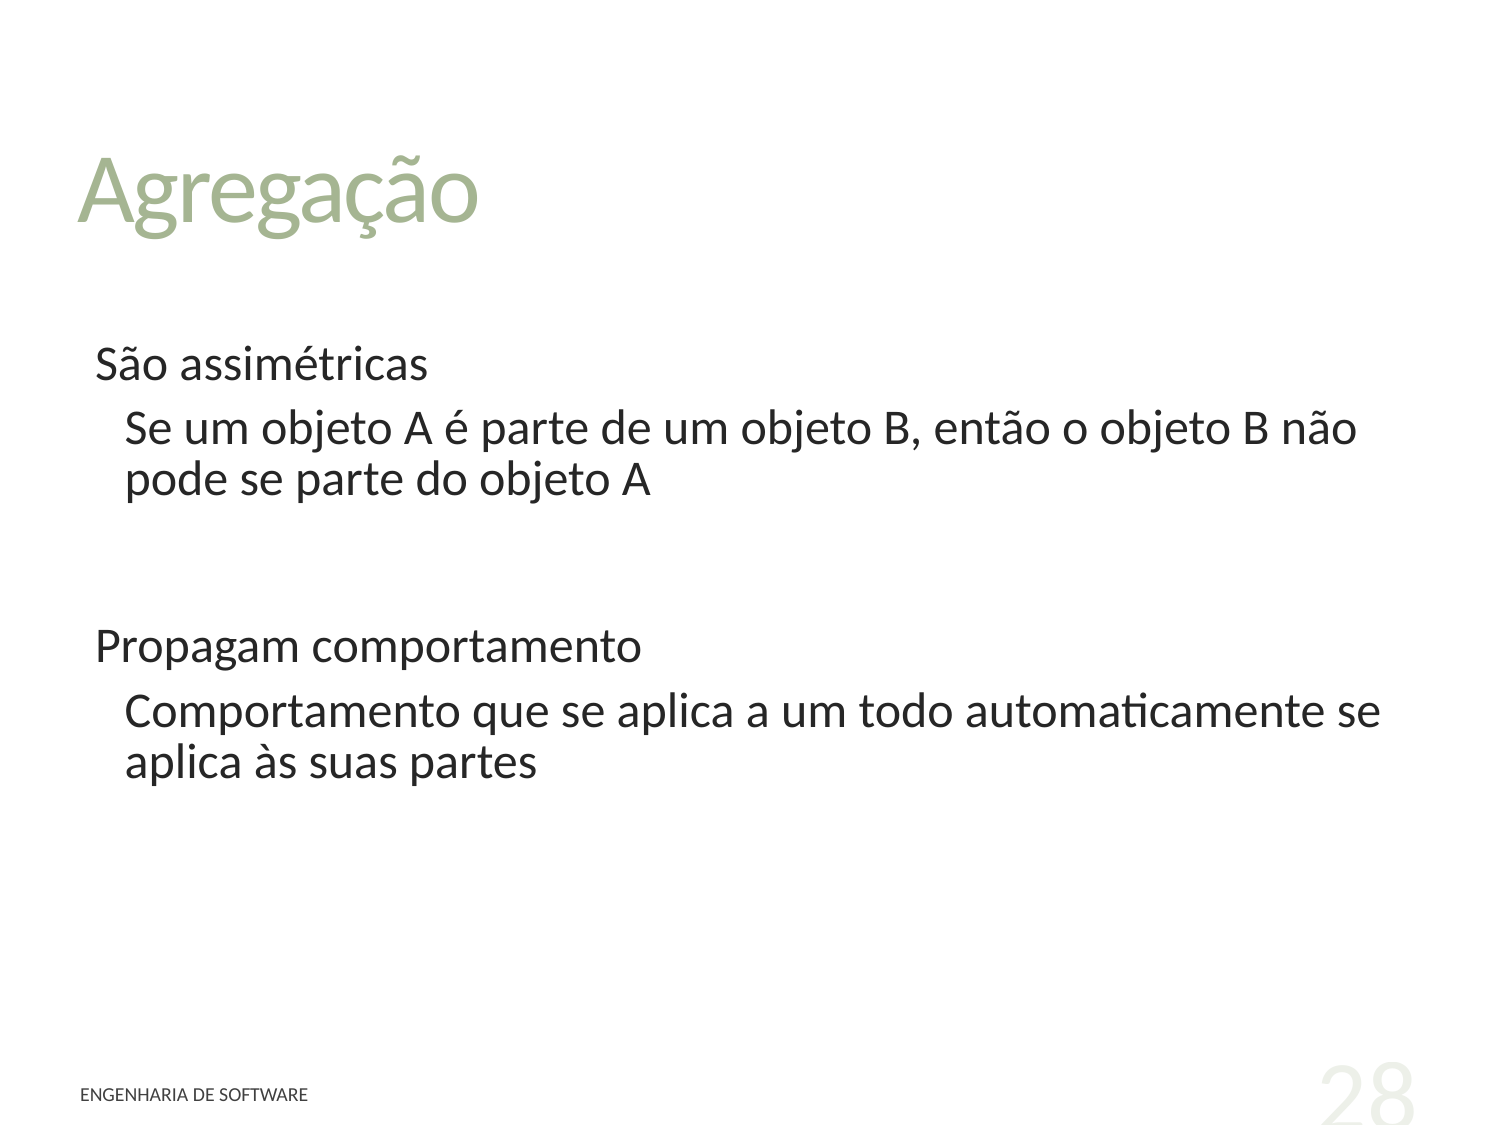

# Agregação
São assimétricas
Se um objeto A é parte de um objeto B, então o objeto B não pode se parte do objeto A

Propagam comportamento
Comportamento que se aplica a um todo automaticamente se aplica às suas partes
28
Engenharia de Software